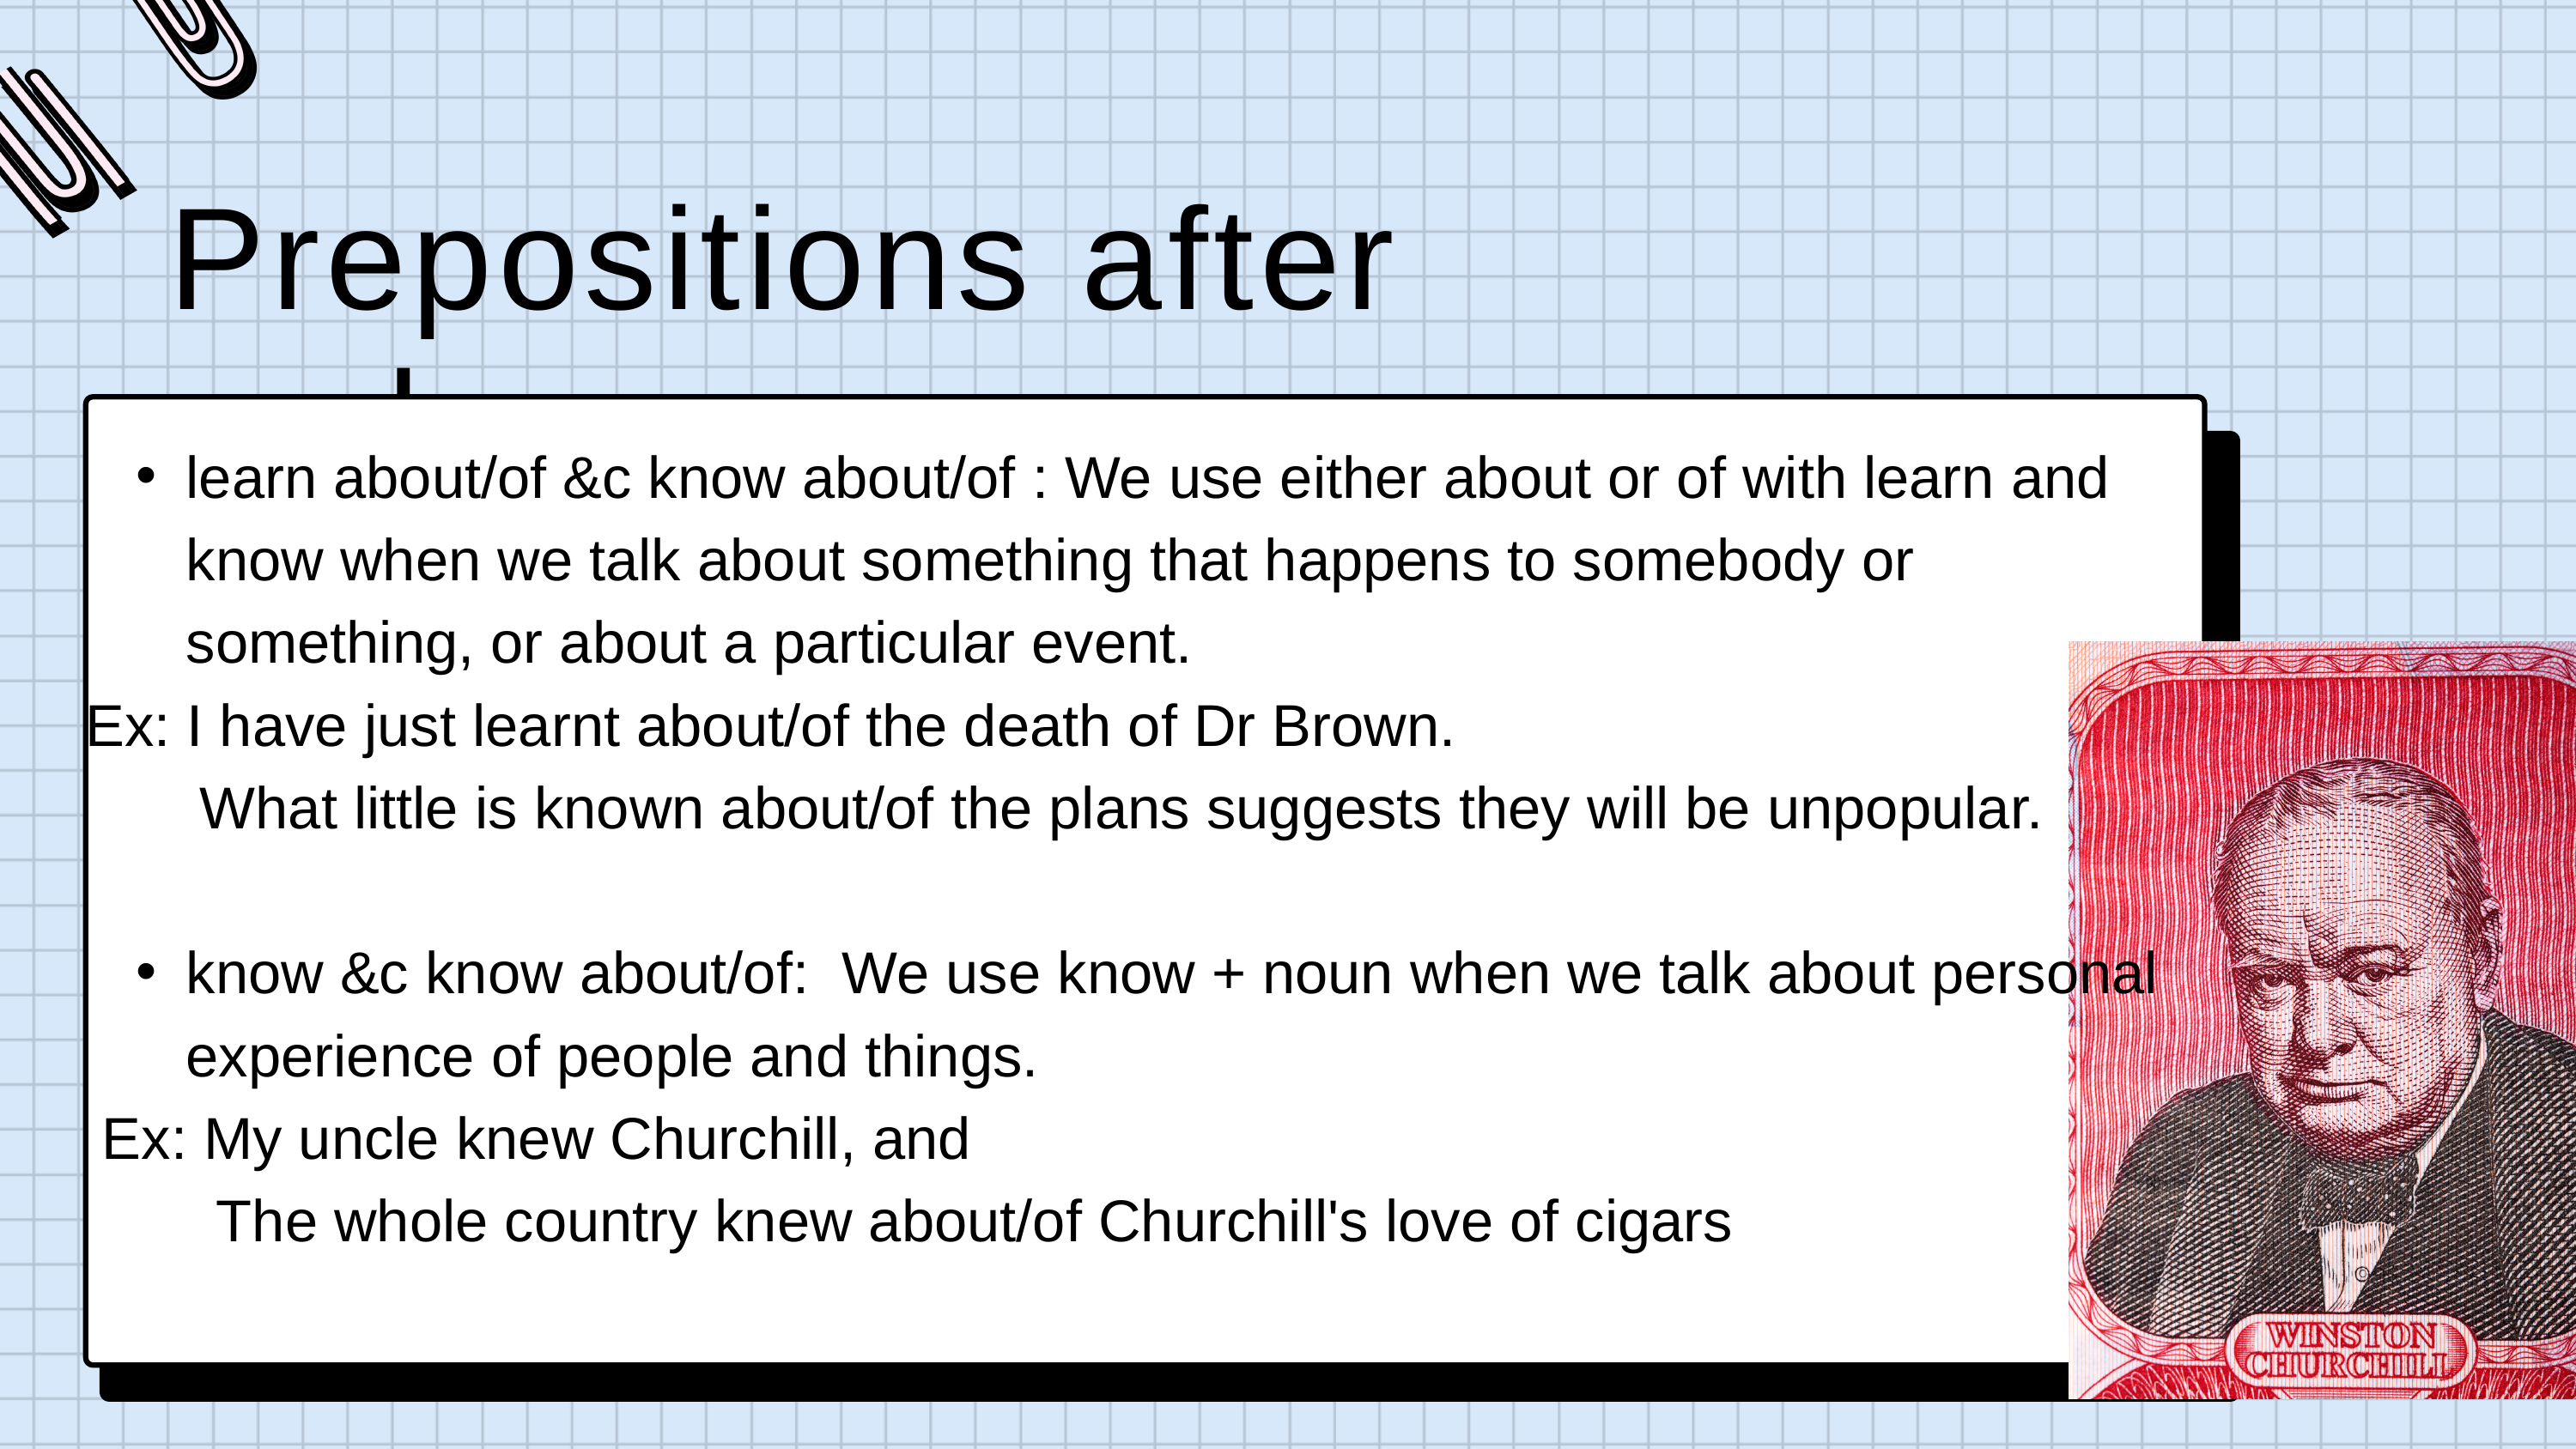

Prepositions after verbs

learn about/of &c know about/of : We use either about or of with learn and know when we talk about something that happens to somebody or something, or about a particular event.
Ex: I have just learnt about/of the death of Dr Brown.
       What little is known about/of the plans suggests they will be unpopular.

know &c know about/of:  We use know + noun when we talk about personal experience of people and things.
 Ex: My uncle knew Churchill, and
        The whole country knew about/of Churchill's love of cigars